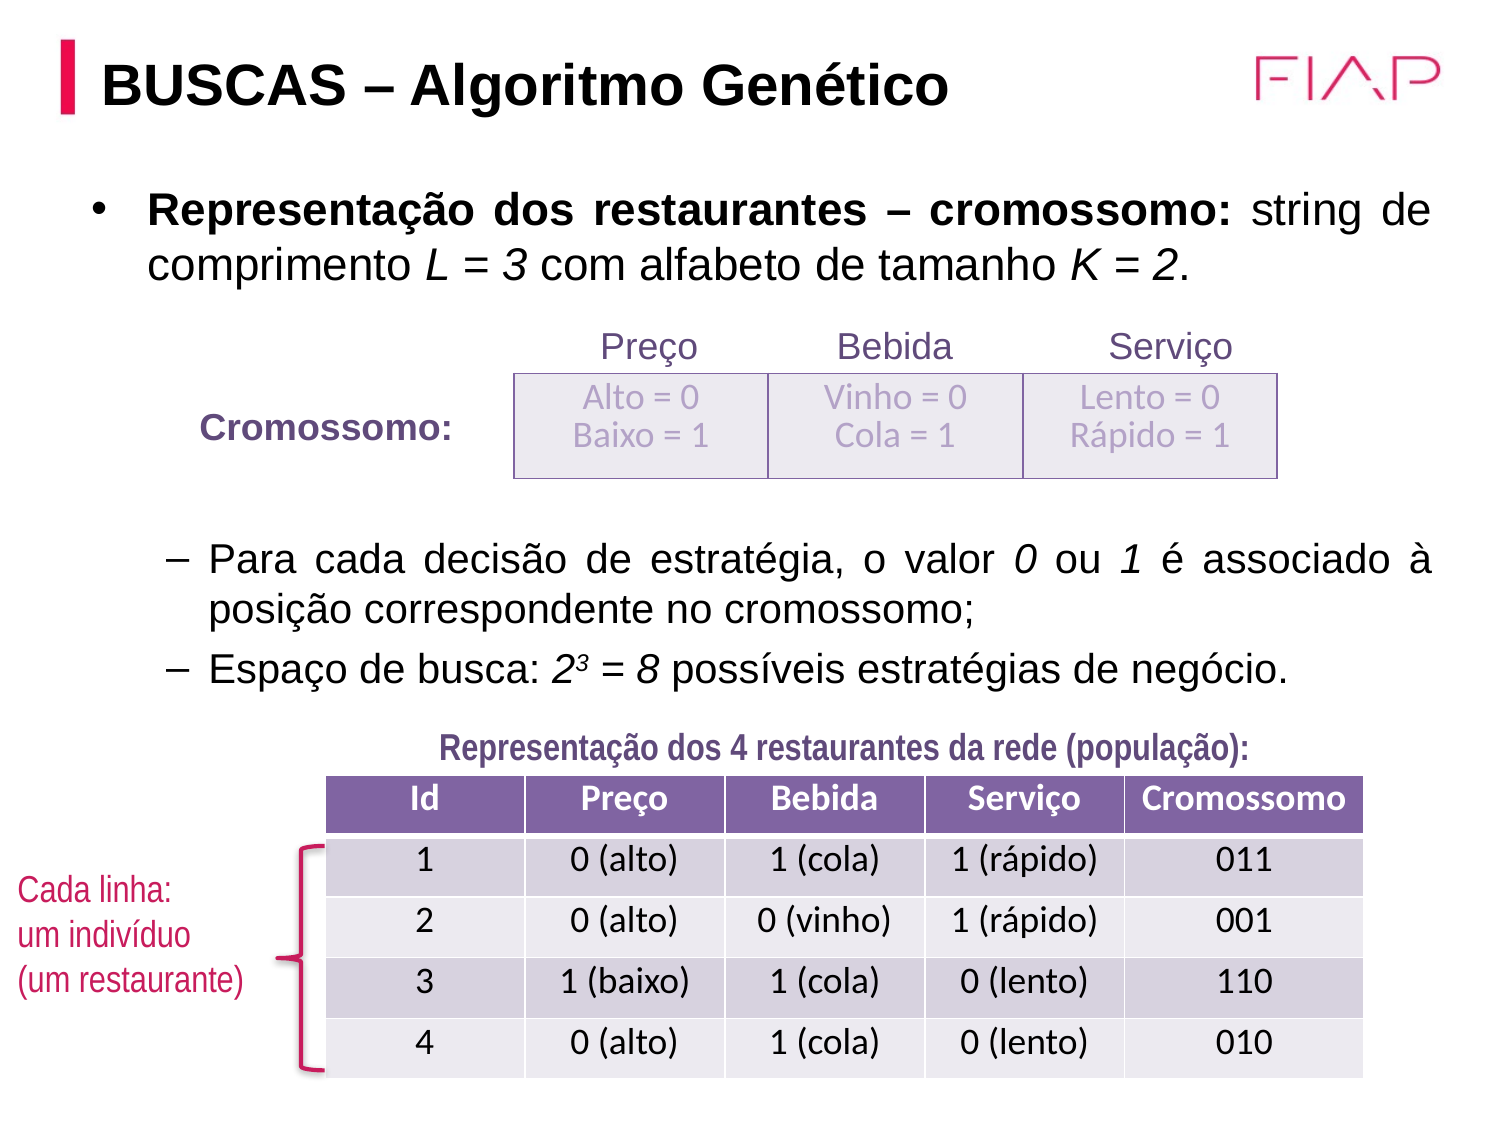

BUSCAS – Algoritmo Genético
Representação dos restaurantes – cromossomo: string de comprimento L = 3 com alfabeto de tamanho K = 2.

Para cada decisão de estratégia, o valor 0 ou 1 é associado à posição correspondente no cromossomo;
Espaço de busca: 23 = 8 possíveis estratégias de negócio.
Preço
Bebida
Serviço
| Alto = 0 Baixo = 1 | Vinho = 0 Cola = 1 | Lento = 0 Rápido = 1 |
| --- | --- | --- |
Cromossomo:

Representação dos 4 restaurantes da rede (população):
| Id | Preço | Bebida | Serviço | Cromossomo |
| --- | --- | --- | --- | --- |
| 1 | 0 (alto) | 1 (cola) | 1 (rápido) | 011 |
| 2 | 0 (alto) | 0 (vinho) | 1 (rápido) | 001 |
| 3 | 1 (baixo) | 1 (cola) | 0 (lento) | 110 |
| 4 | 0 (alto) | 1 (cola) | 0 (lento) | 010 |

Cada linha:
um indivíduo
(um restaurante)